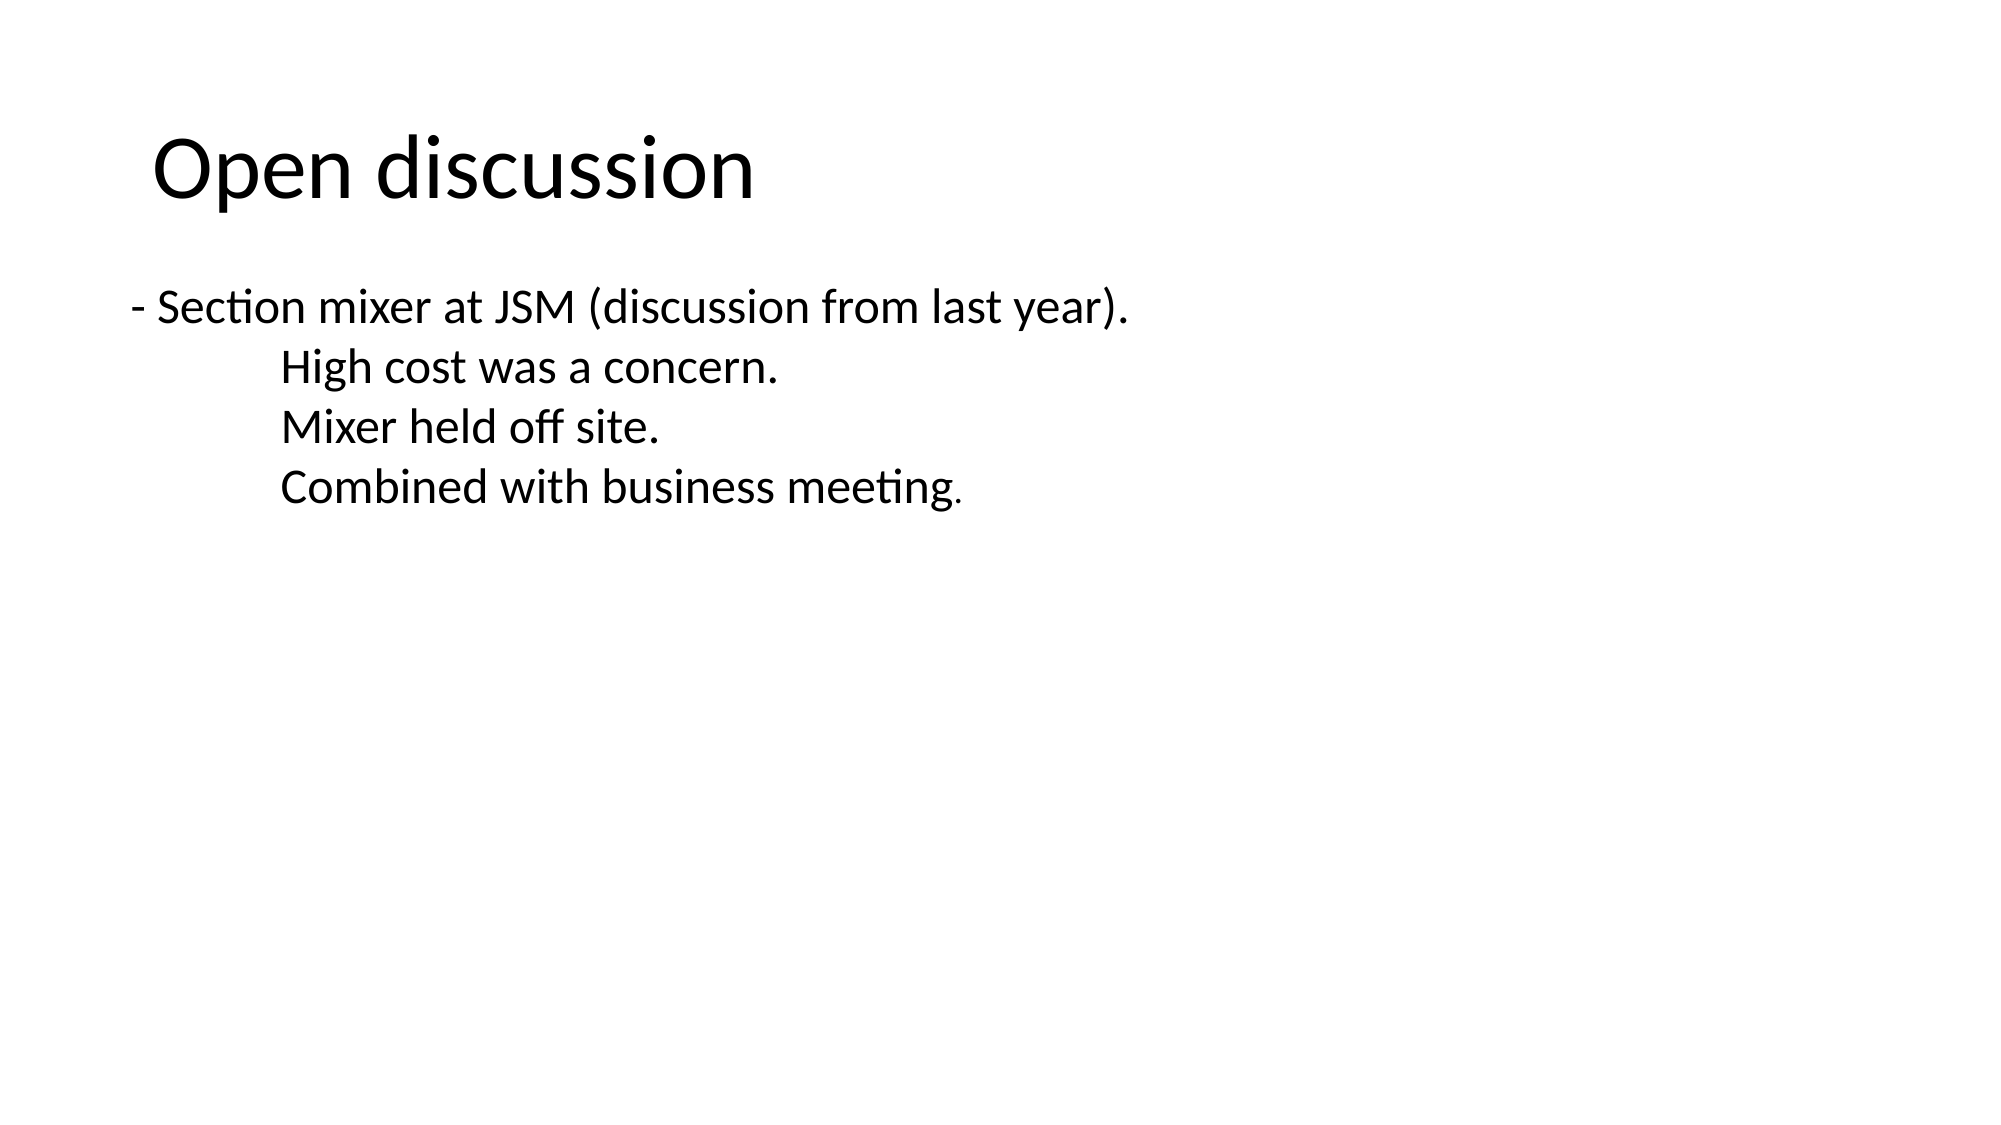

# Open discussion
- Section mixer at JSM (discussion from last year).
	High cost was a concern.
	Mixer held off site.
	Combined with business meeting.